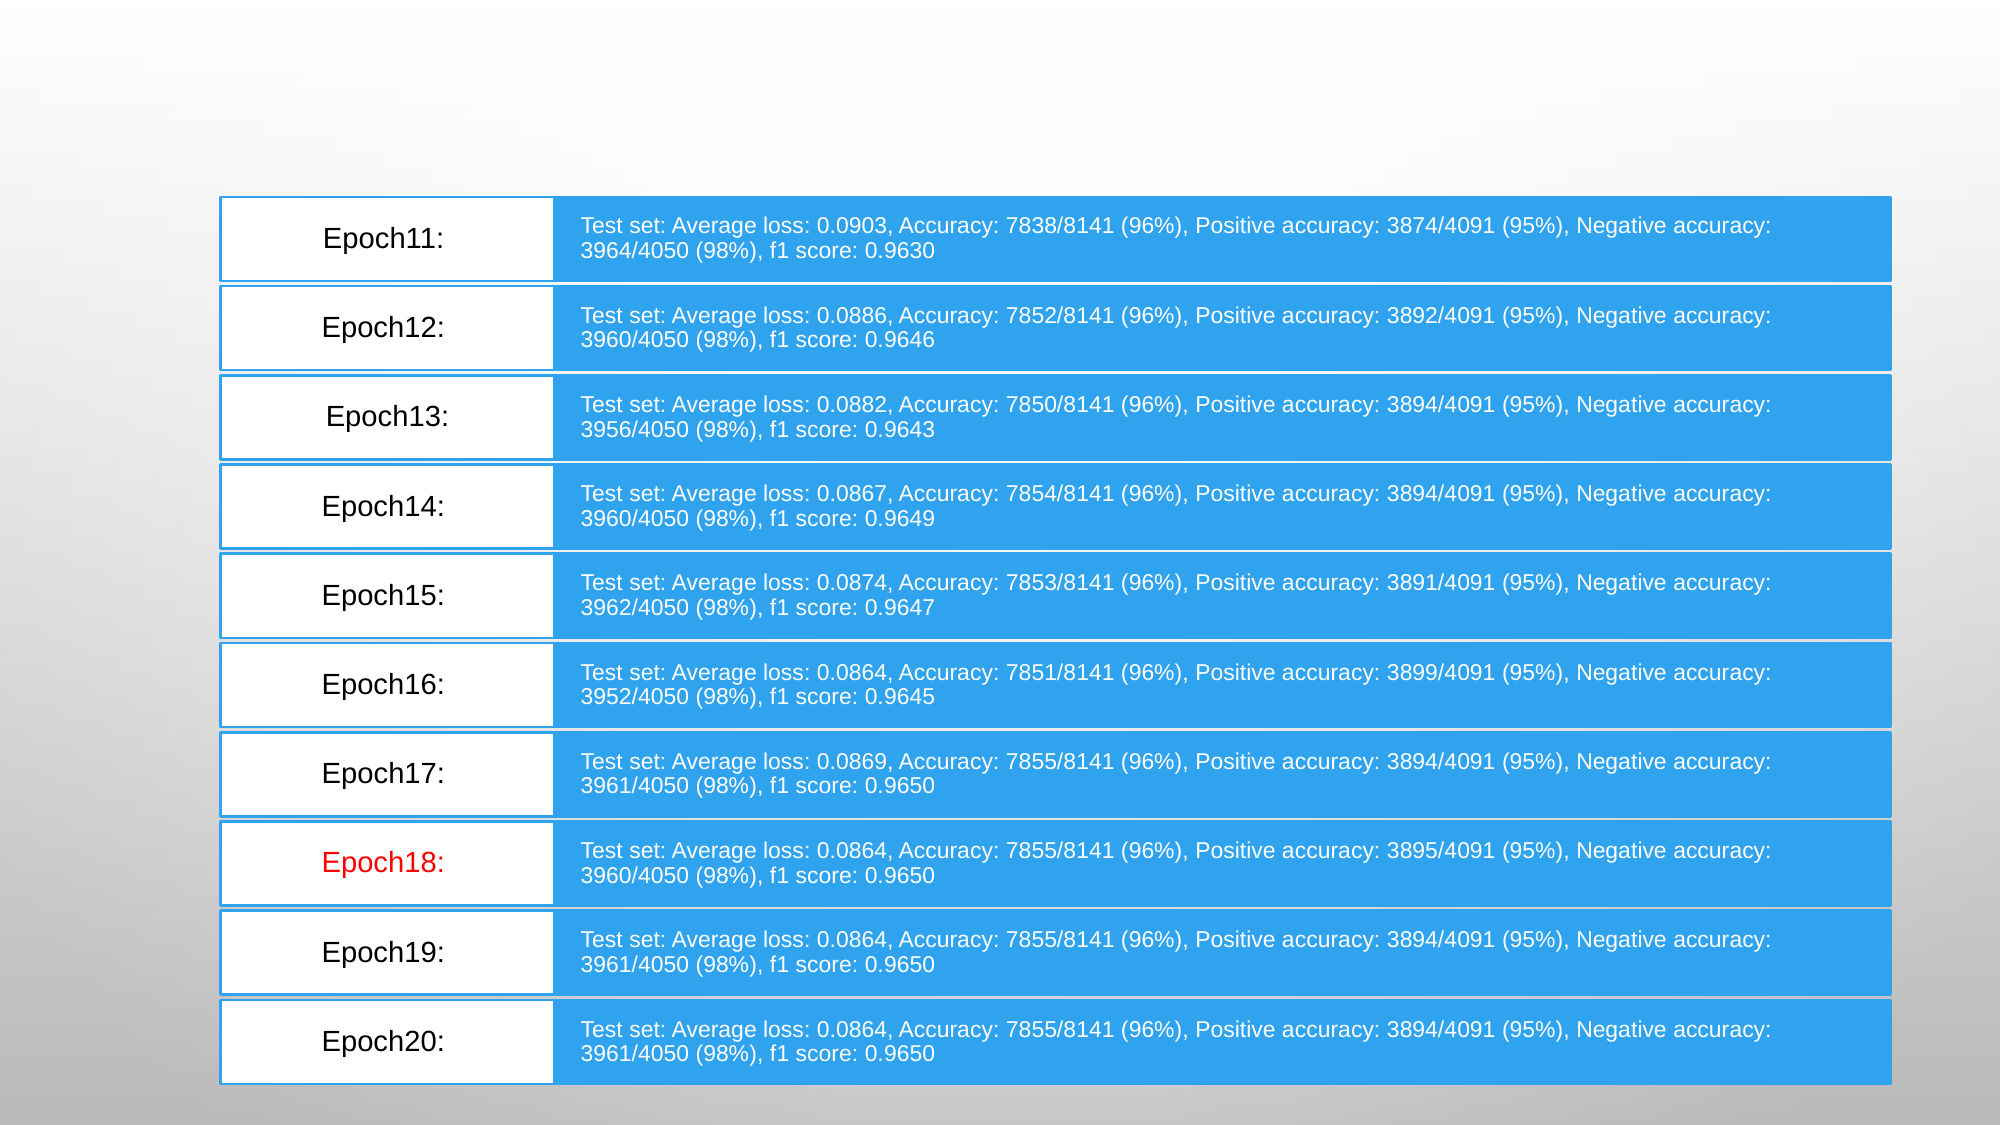

#
Test set: Average loss: 0.0903, Accuracy: 7838/8141 (96%), Positive accuracy: 3874/4091 (95%), Negative accuracy: 3964/4050 (98%), f1 score: 0.9630
Epoch11:
Test set: Average loss: 0.0886, Accuracy: 7852/8141 (96%), Positive accuracy: 3892/4091 (95%), Negative accuracy: 3960/4050 (98%), f1 score: 0.9646
Epoch12:
Test set: Average loss: 0.0882, Accuracy: 7850/8141 (96%), Positive accuracy: 3894/4091 (95%), Negative accuracy: 3956/4050 (98%), f1 score: 0.9643
Epoch13:
Test set: Average loss: 0.0867, Accuracy: 7854/8141 (96%), Positive accuracy: 3894/4091 (95%), Negative accuracy: 3960/4050 (98%), f1 score: 0.9649
Epoch14:
Test set: Average loss: 0.0874, Accuracy: 7853/8141 (96%), Positive accuracy: 3891/4091 (95%), Negative accuracy: 3962/4050 (98%), f1 score: 0.9647
Epoch15:
Test set: Average loss: 0.0864, Accuracy: 7851/8141 (96%), Positive accuracy: 3899/4091 (95%), Negative accuracy: 3952/4050 (98%), f1 score: 0.9645
Epoch16:
Test set: Average loss: 0.0869, Accuracy: 7855/8141 (96%), Positive accuracy: 3894/4091 (95%), Negative accuracy: 3961/4050 (98%), f1 score: 0.9650
Epoch17:
Test set: Average loss: 0.0864, Accuracy: 7855/8141 (96%), Positive accuracy: 3895/4091 (95%), Negative accuracy: 3960/4050 (98%), f1 score: 0.9650
Epoch18:
Test set: Average loss: 0.0864, Accuracy: 7855/8141 (96%), Positive accuracy: 3894/4091 (95%), Negative accuracy: 3961/4050 (98%), f1 score: 0.9650
Epoch19:
Test set: Average loss: 0.0864, Accuracy: 7855/8141 (96%), Positive accuracy: 3894/4091 (95%), Negative accuracy: 3961/4050 (98%), f1 score: 0.9650
Epoch20: